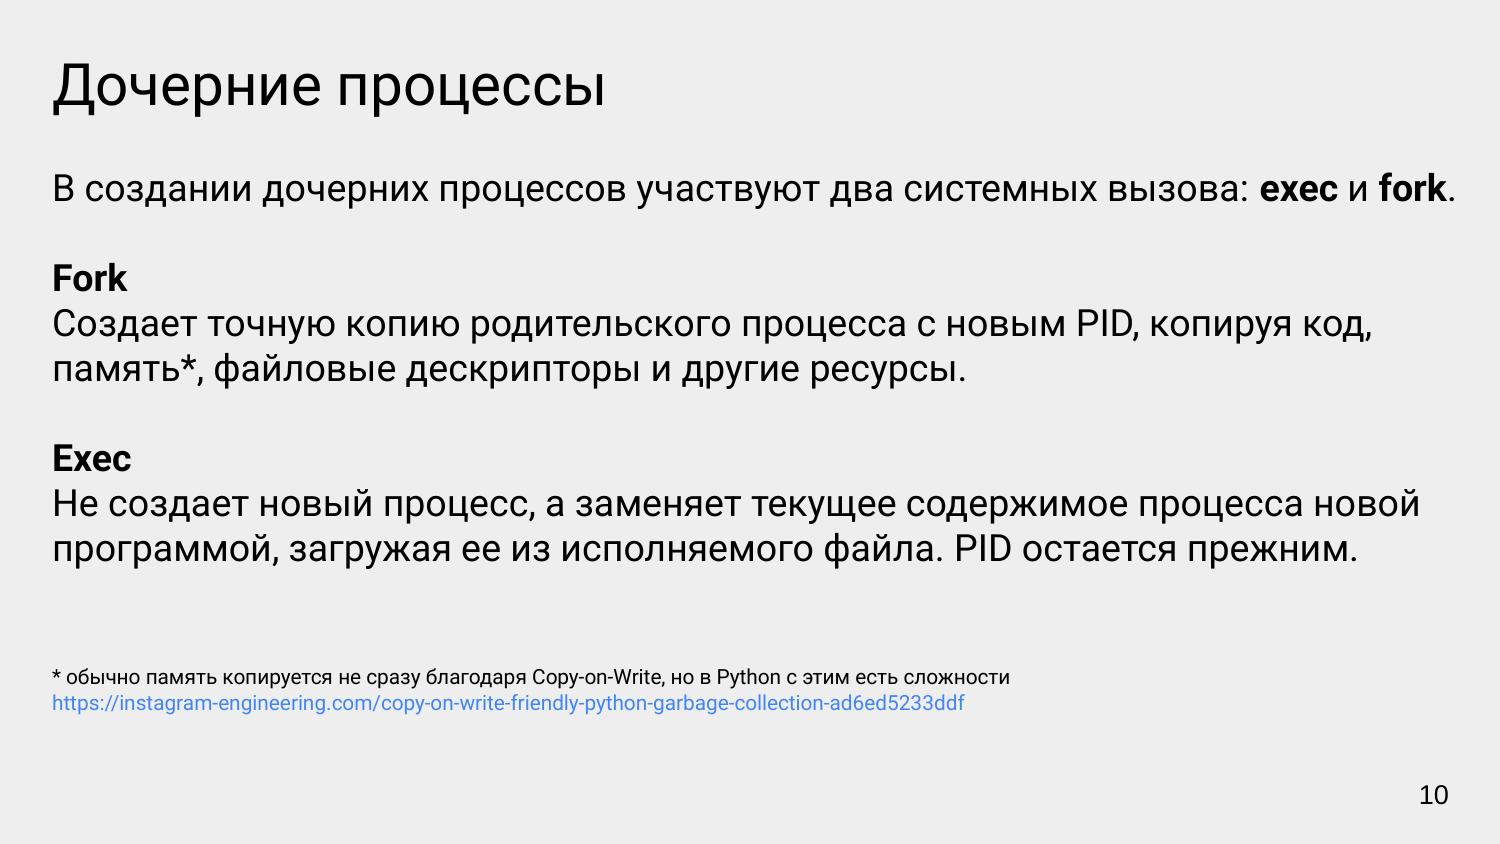

# Дочерние процессы
В создании дочерних процессов участвуют два системных вызова: exec и fork.

Fork
Создает точную копию родительского процесса с новым PID, копируя код, память*, файловые дескрипторы и другие ресурсы.

Exec
Не создает новый процесс, а заменяет текущее содержимое процесса новой программой, загружая ее из исполняемого файла. PID остается прежним.

* обычно память копируется не сразу благодаря Copy-on-Write, но в Python с этим есть сложности
https://instagram-engineering.com/copy-on-write-friendly-python-garbage-collection-ad6ed5233ddf
10